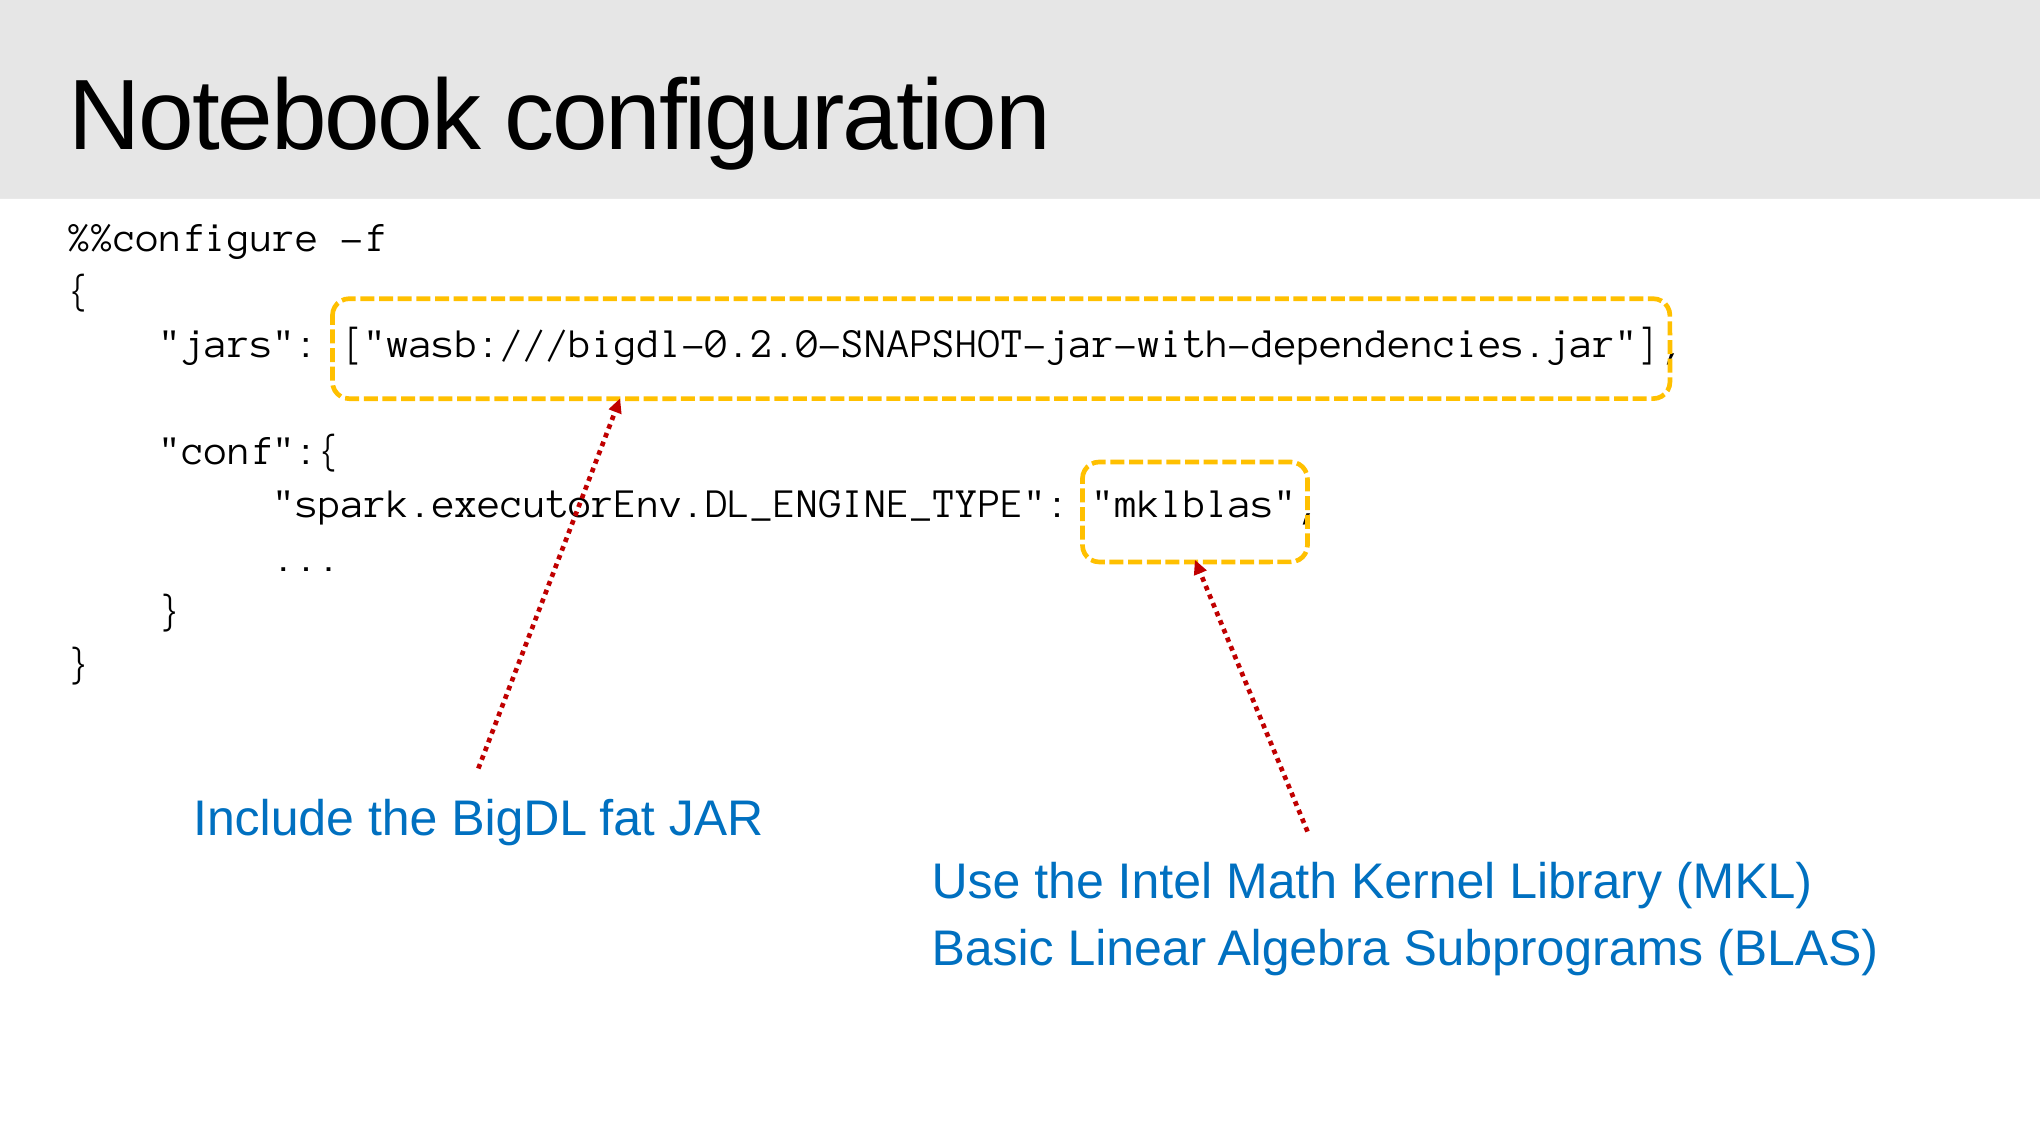

# Notebook configuration
%%configure -f
{
    "jars": ["wasb:///bigdl-0.2.0-SNAPSHOT-jar-with-dependencies.jar"],

    "conf":{
         "spark.executorEnv.DL_ENGINE_TYPE": "mklblas",
         ...
    }
}

Include the BigDL fat JAR
Use the Intel Math Kernel Library (MKL)
Basic Linear Algebra Subprograms (BLAS)